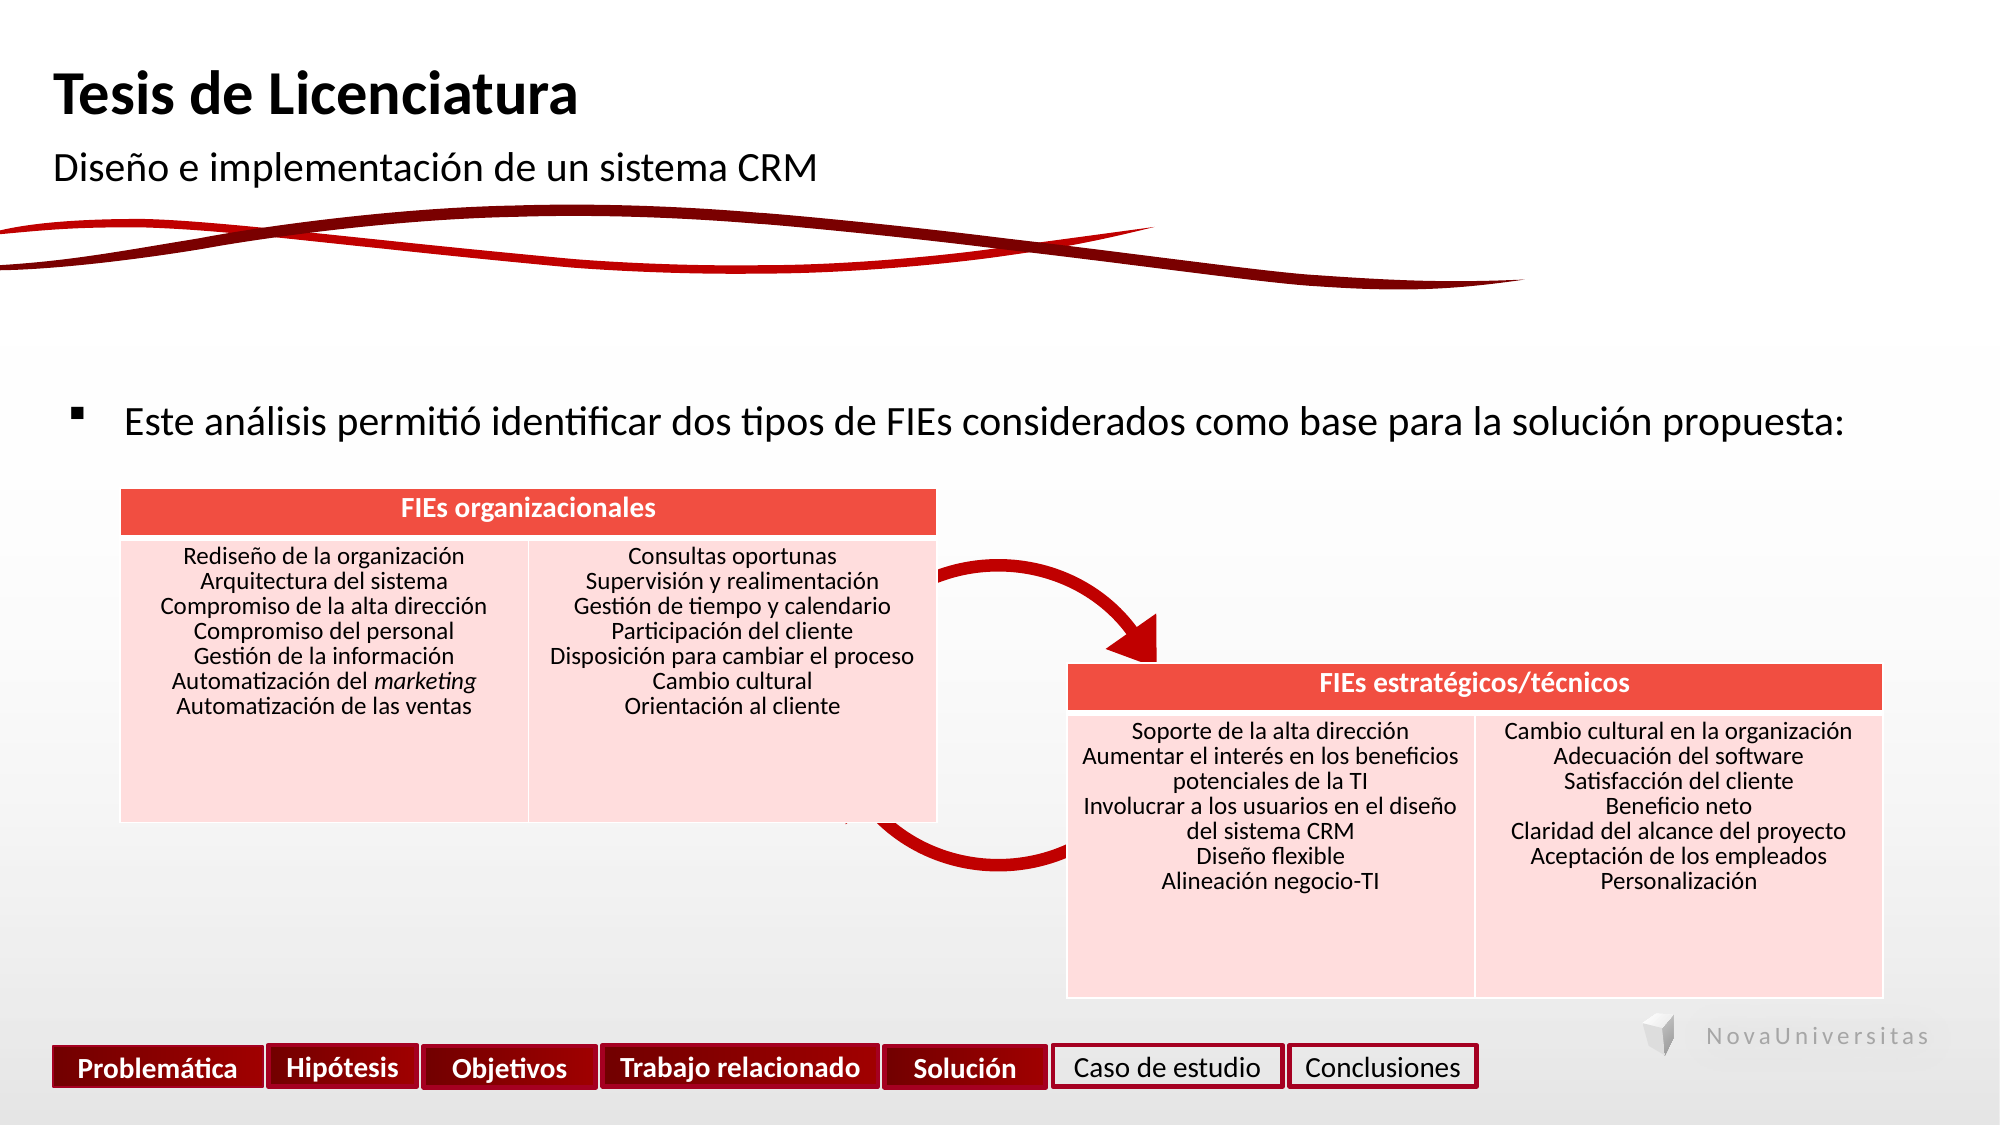

Tesis de Licenciatura
Diseño e implementación de un sistema CRM

Este análisis permitió identificar dos tipos de FIEs considerados como base para la solución propuesta:
| FIEs organizacionales |  |
| --- | --- |
| Rediseño de la organización Arquitectura del sistema Compromiso de la alta dirección Compromiso del personal Gestión de la información Automatización del marketing Automatización de las ventas | Consultas oportunas Supervisión y realimentación Gestión de tiempo y calendario Participación del cliente Disposición para cambiar el proceso Cambio cultural Orientación al cliente |

| FIEs estratégicos/técnicos |  |
| --- | --- |
| Soporte de la alta dirección Aumentar el interés en los beneficios potenciales de la TI Involucrar a los usuarios en el diseño del sistema CRM Diseño flexible Alineación negocio-TI | Cambio cultural en la organización Adecuación del software Satisfacción del cliente Beneficio neto Claridad del alcance del proyecto Aceptación de los empleados Personalización |

Hipótesis
Trabajo relacionado
Caso de estudio
Conclusiones
Problemática
Objetivos
Solución